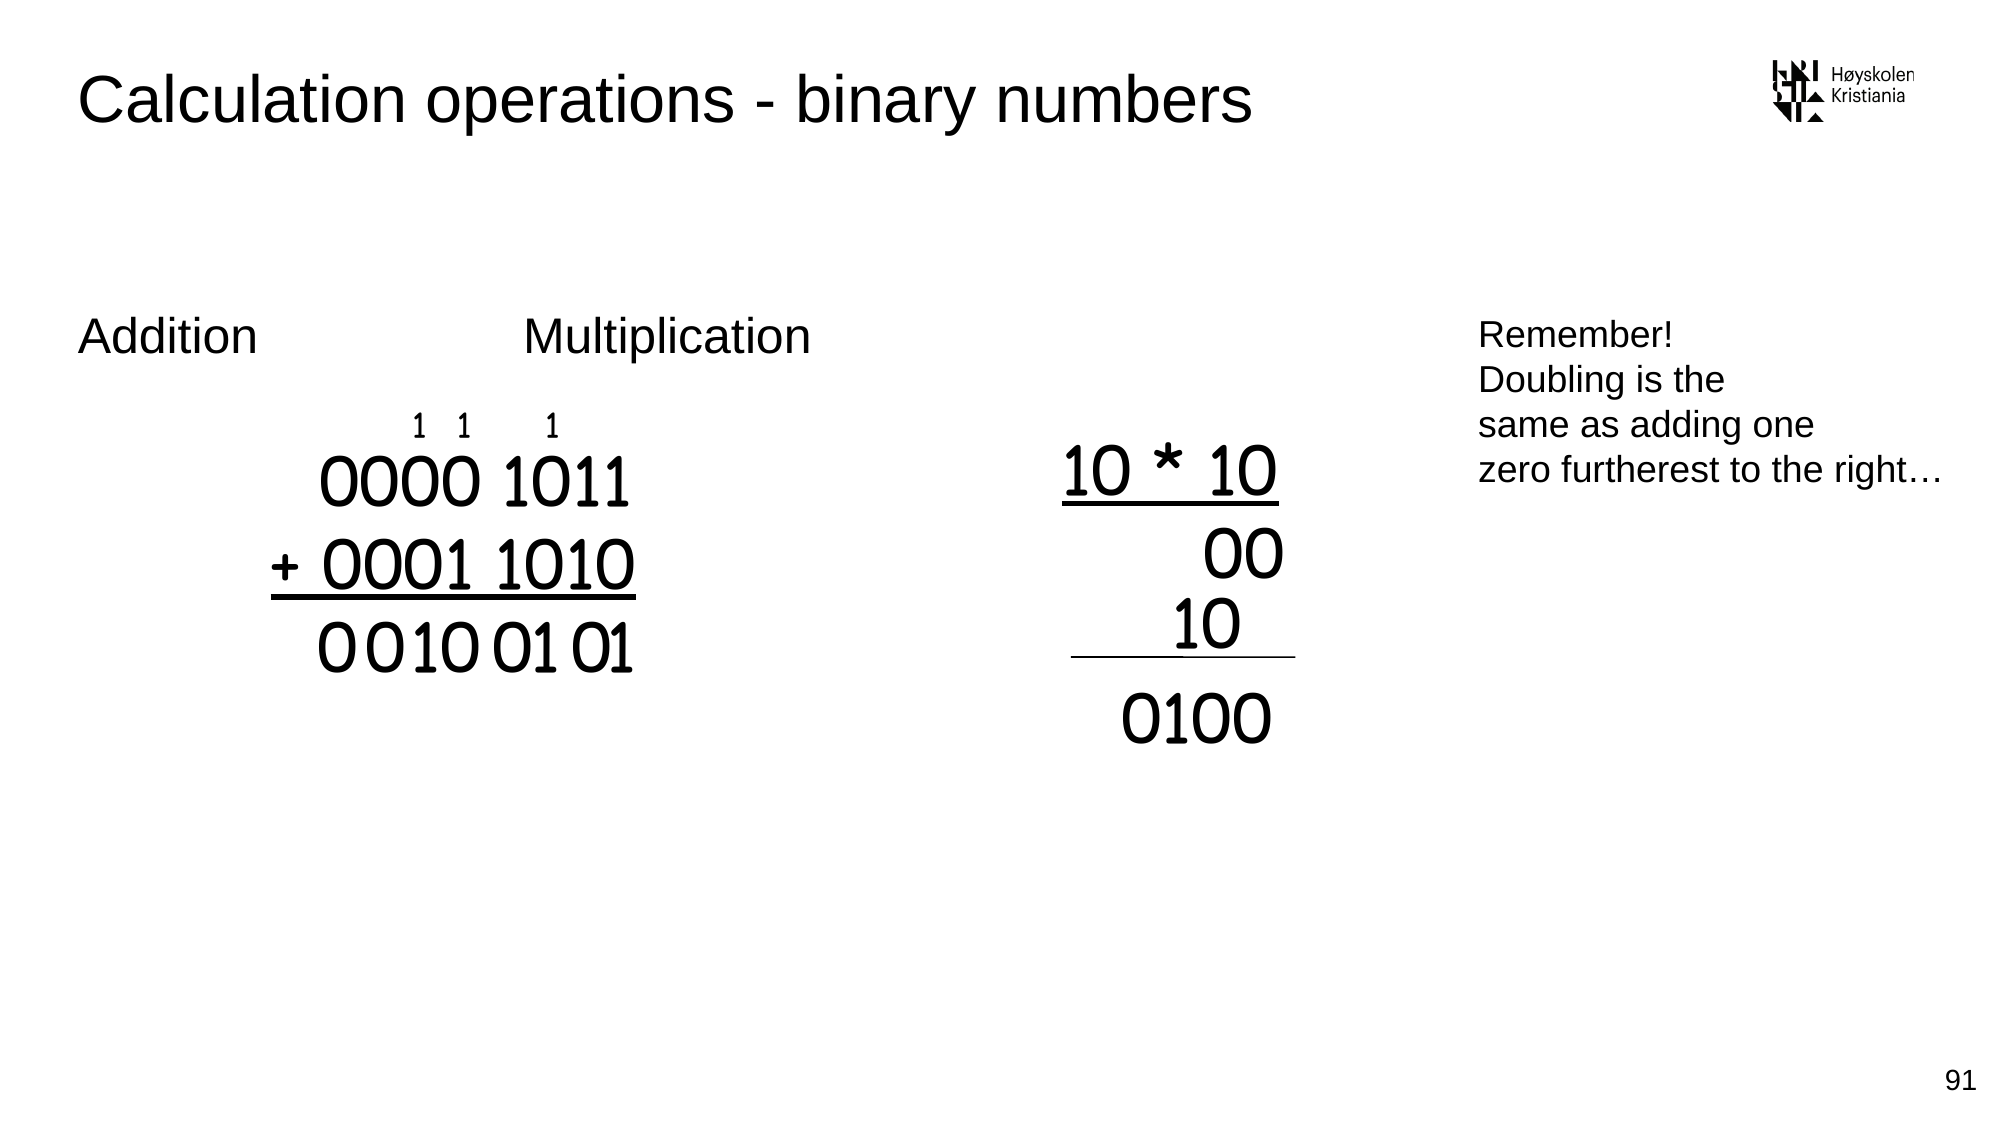

# Calculation operations - binary numbers
Remember!
Doubling is the
same as adding one
zero furtherest to the right…
Addition                   Multiplication
1
1
1
10 * 10
  0000 1011
00
+ 0001 1010
10
0
0
0
1
1
0
1
0

0100
91
blistog@westerdals.no